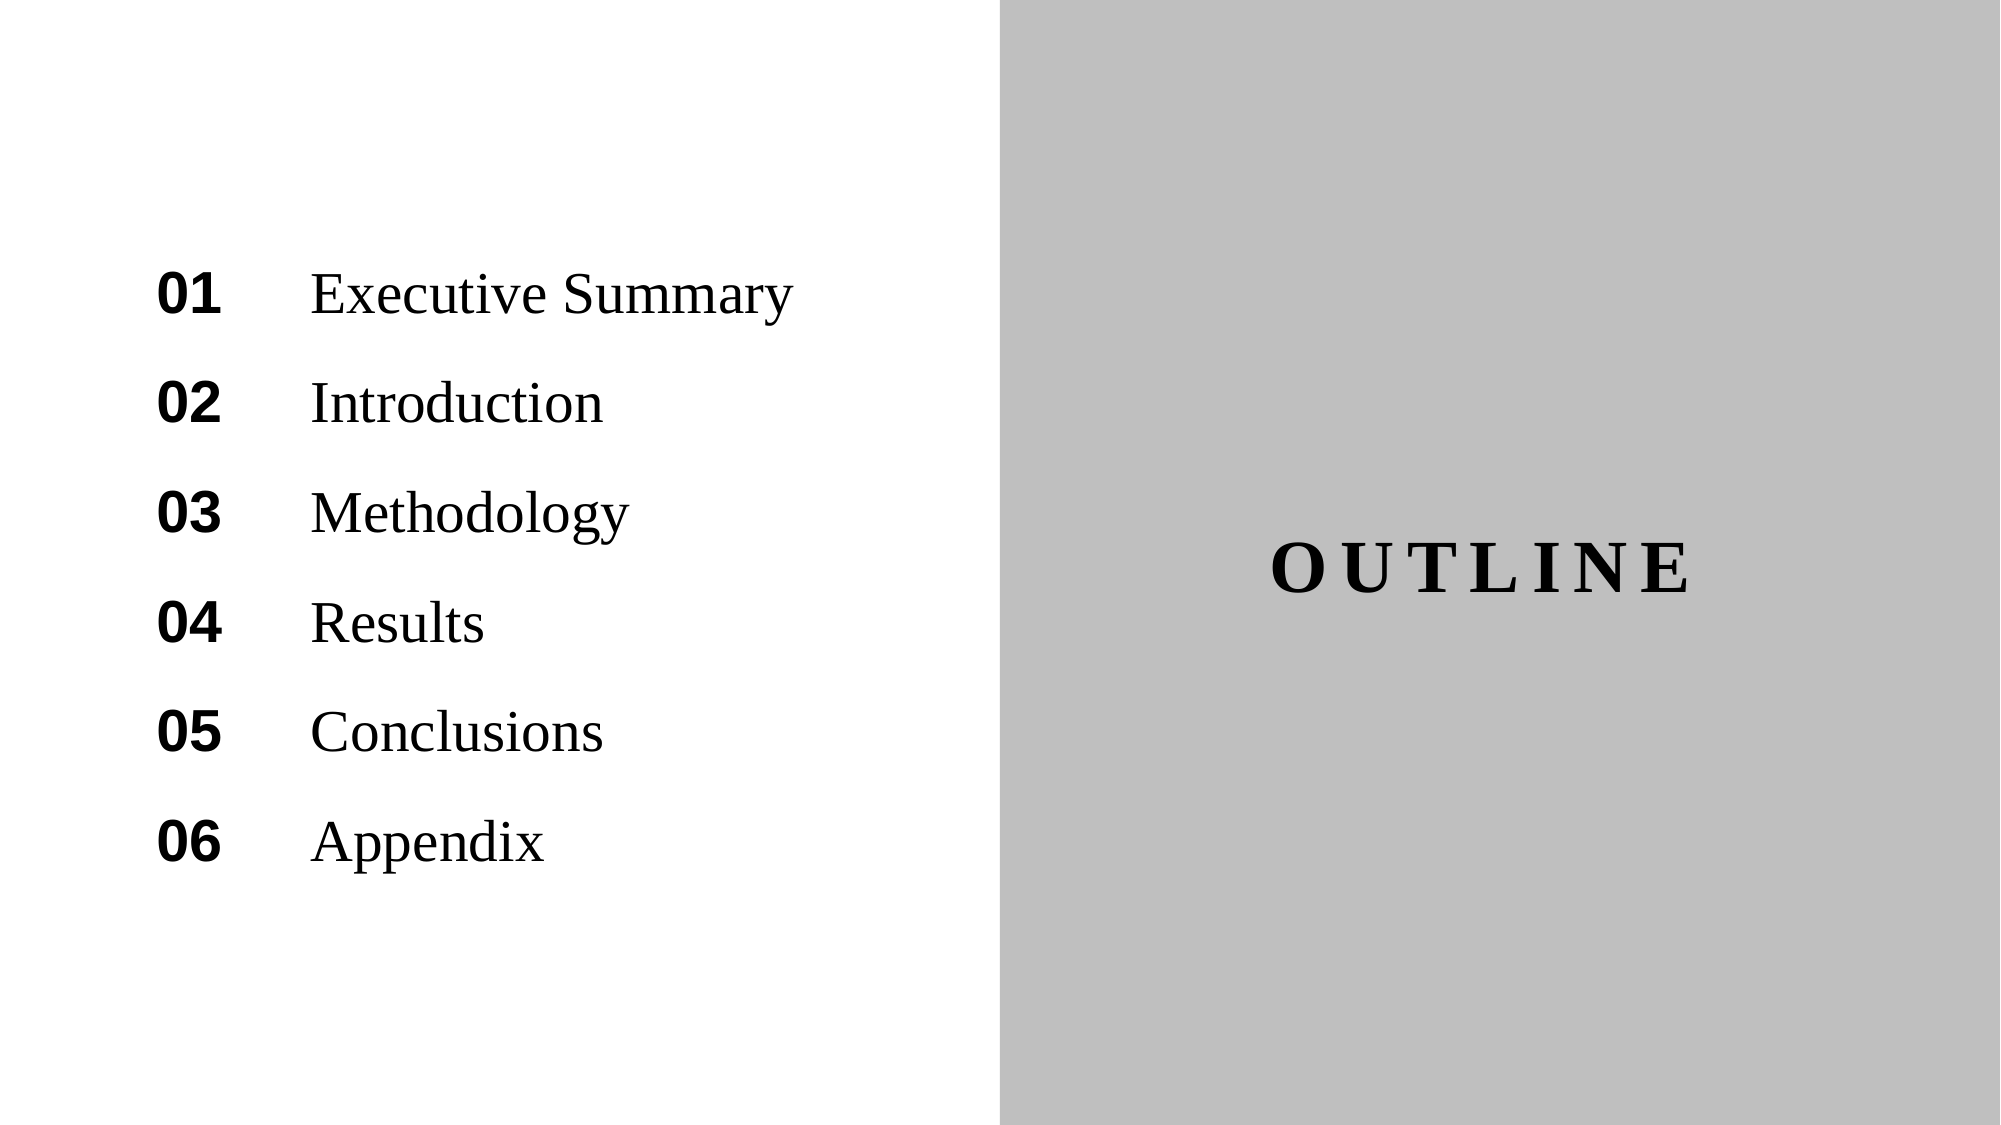

01
Executive Summary
# OutLine
02
Introduction
03
Methodology

04
Results
Conclusions
05
06
Appendix